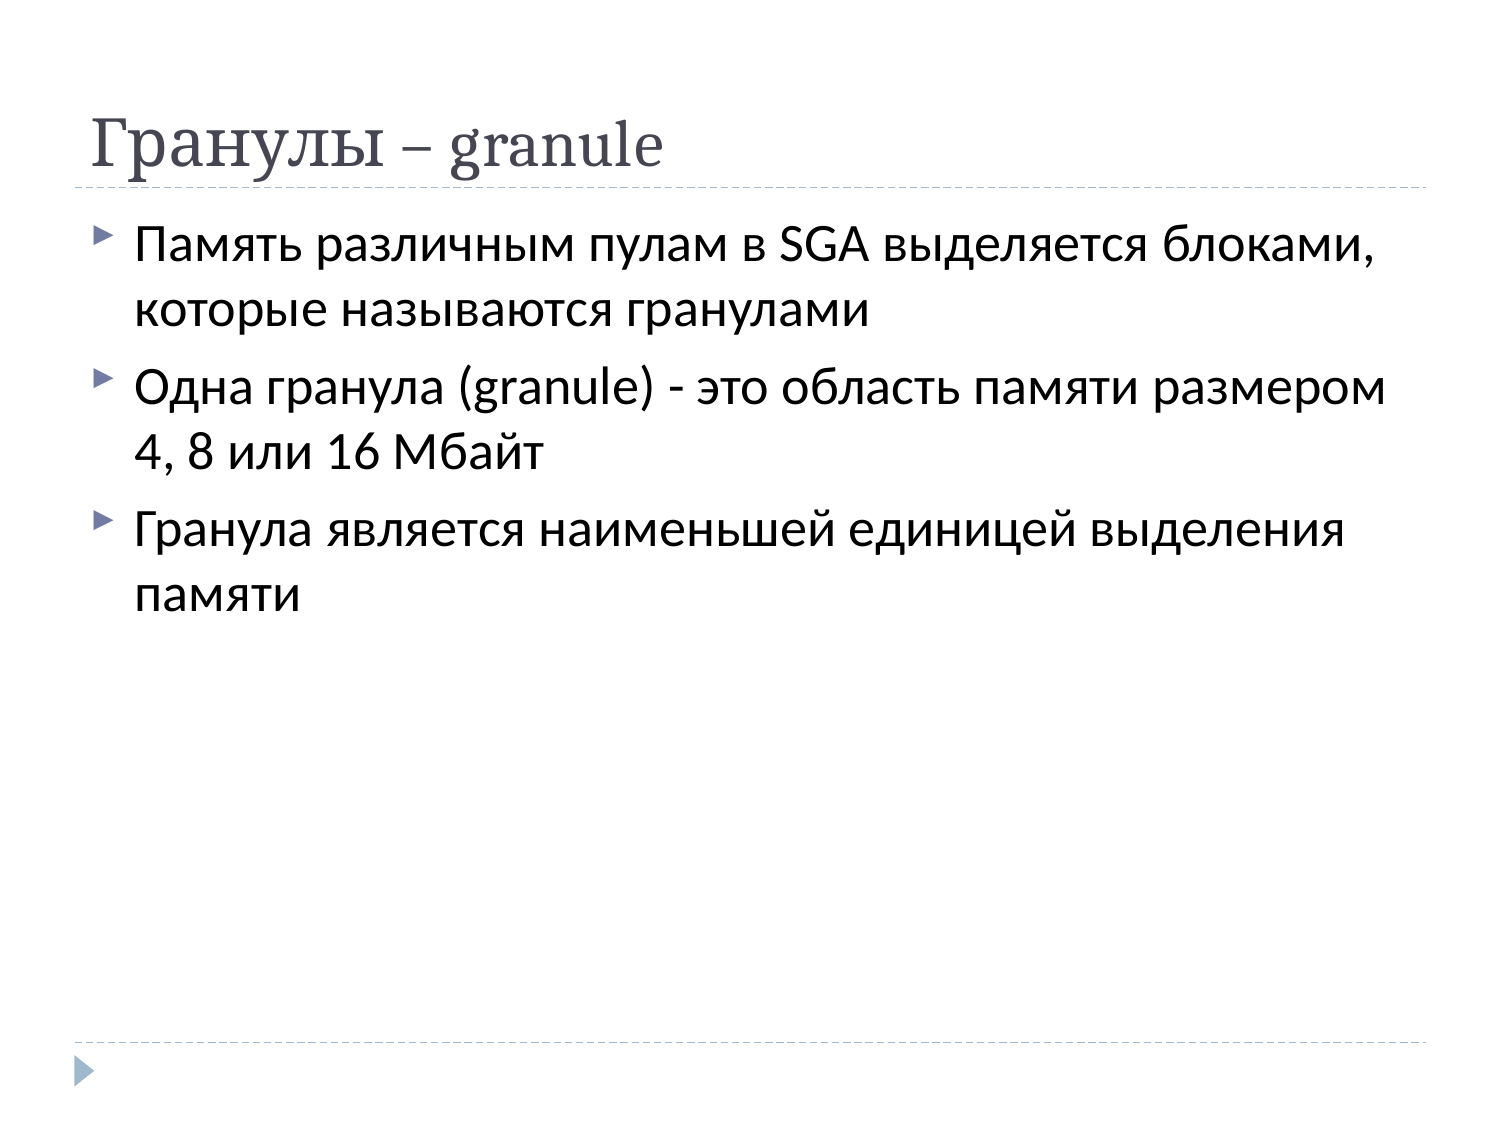

# Гранулы – granule
Память различным пулам в SGA выделяется блоками, которые называются гранулами
Одна гранула (granule) - это область памяти размером 4, 8 или 16 Мбайт
Гранула является наименьшей единицей выделения памяти